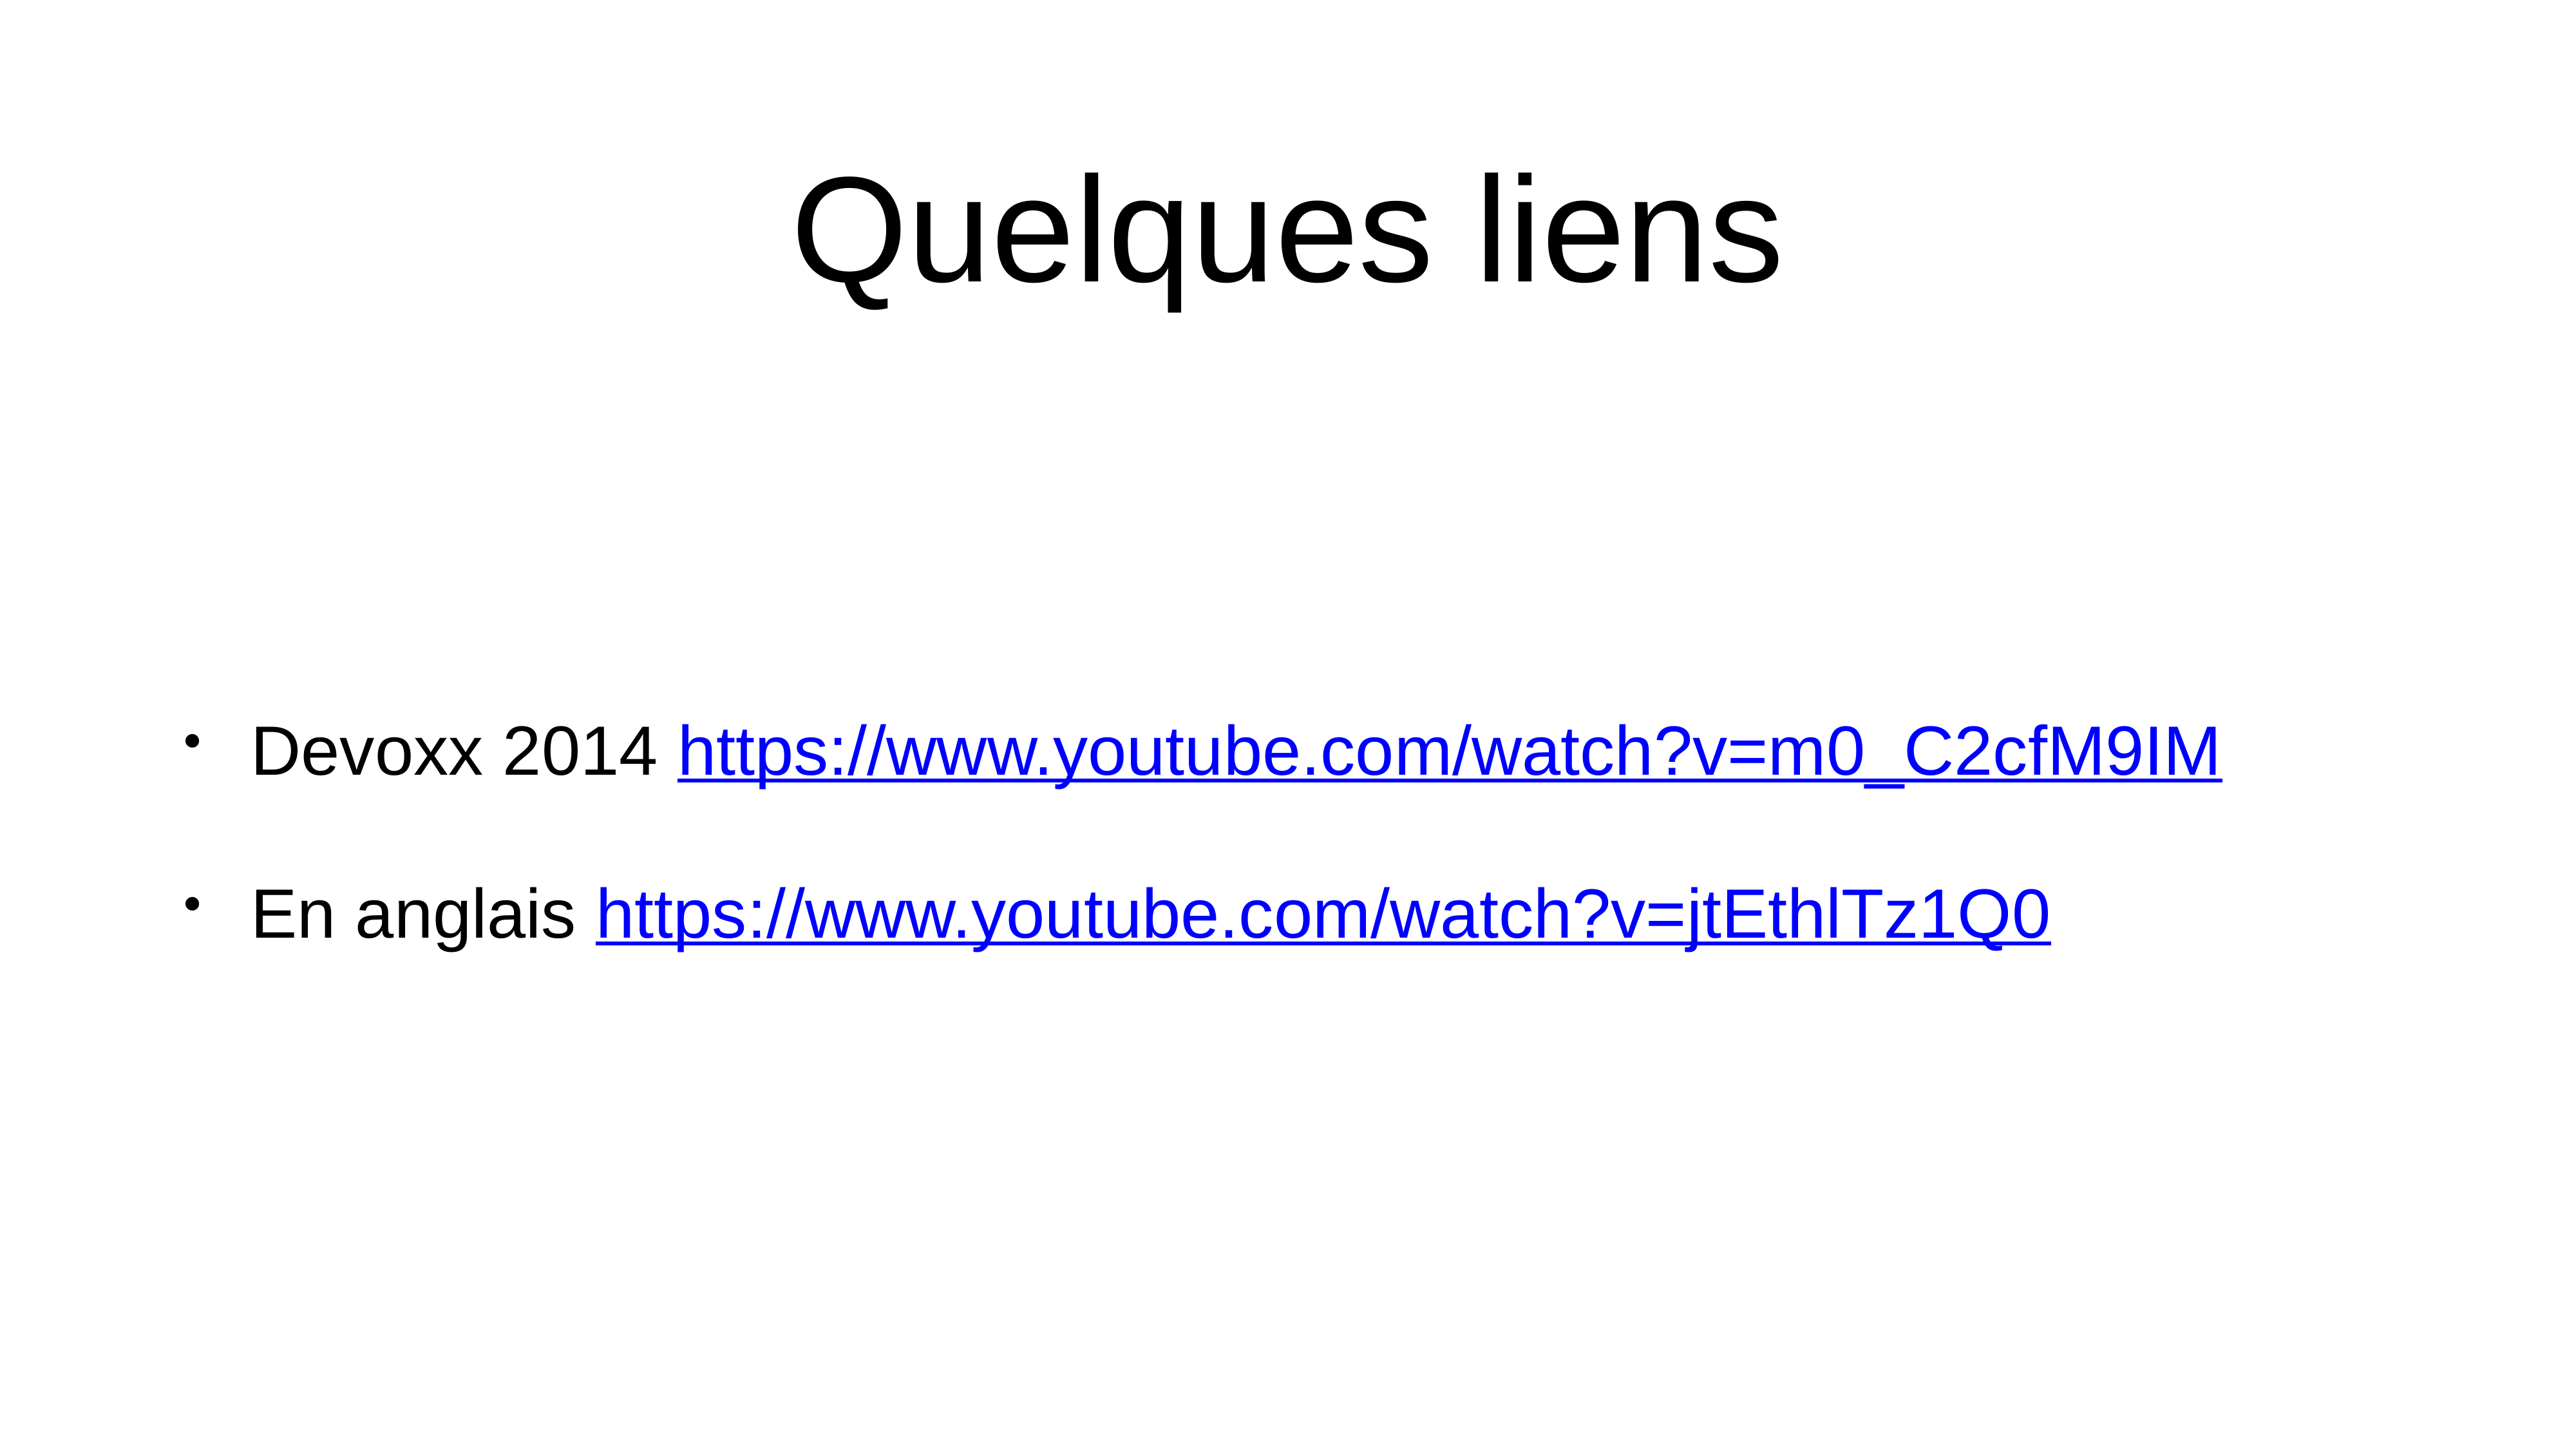

# Quelques liens
Devoxx 2014 https://www.youtube.com/watch?v=m0_C2cfM9IM
En anglais https://www.youtube.com/watch?v=jtEthlTz1Q0